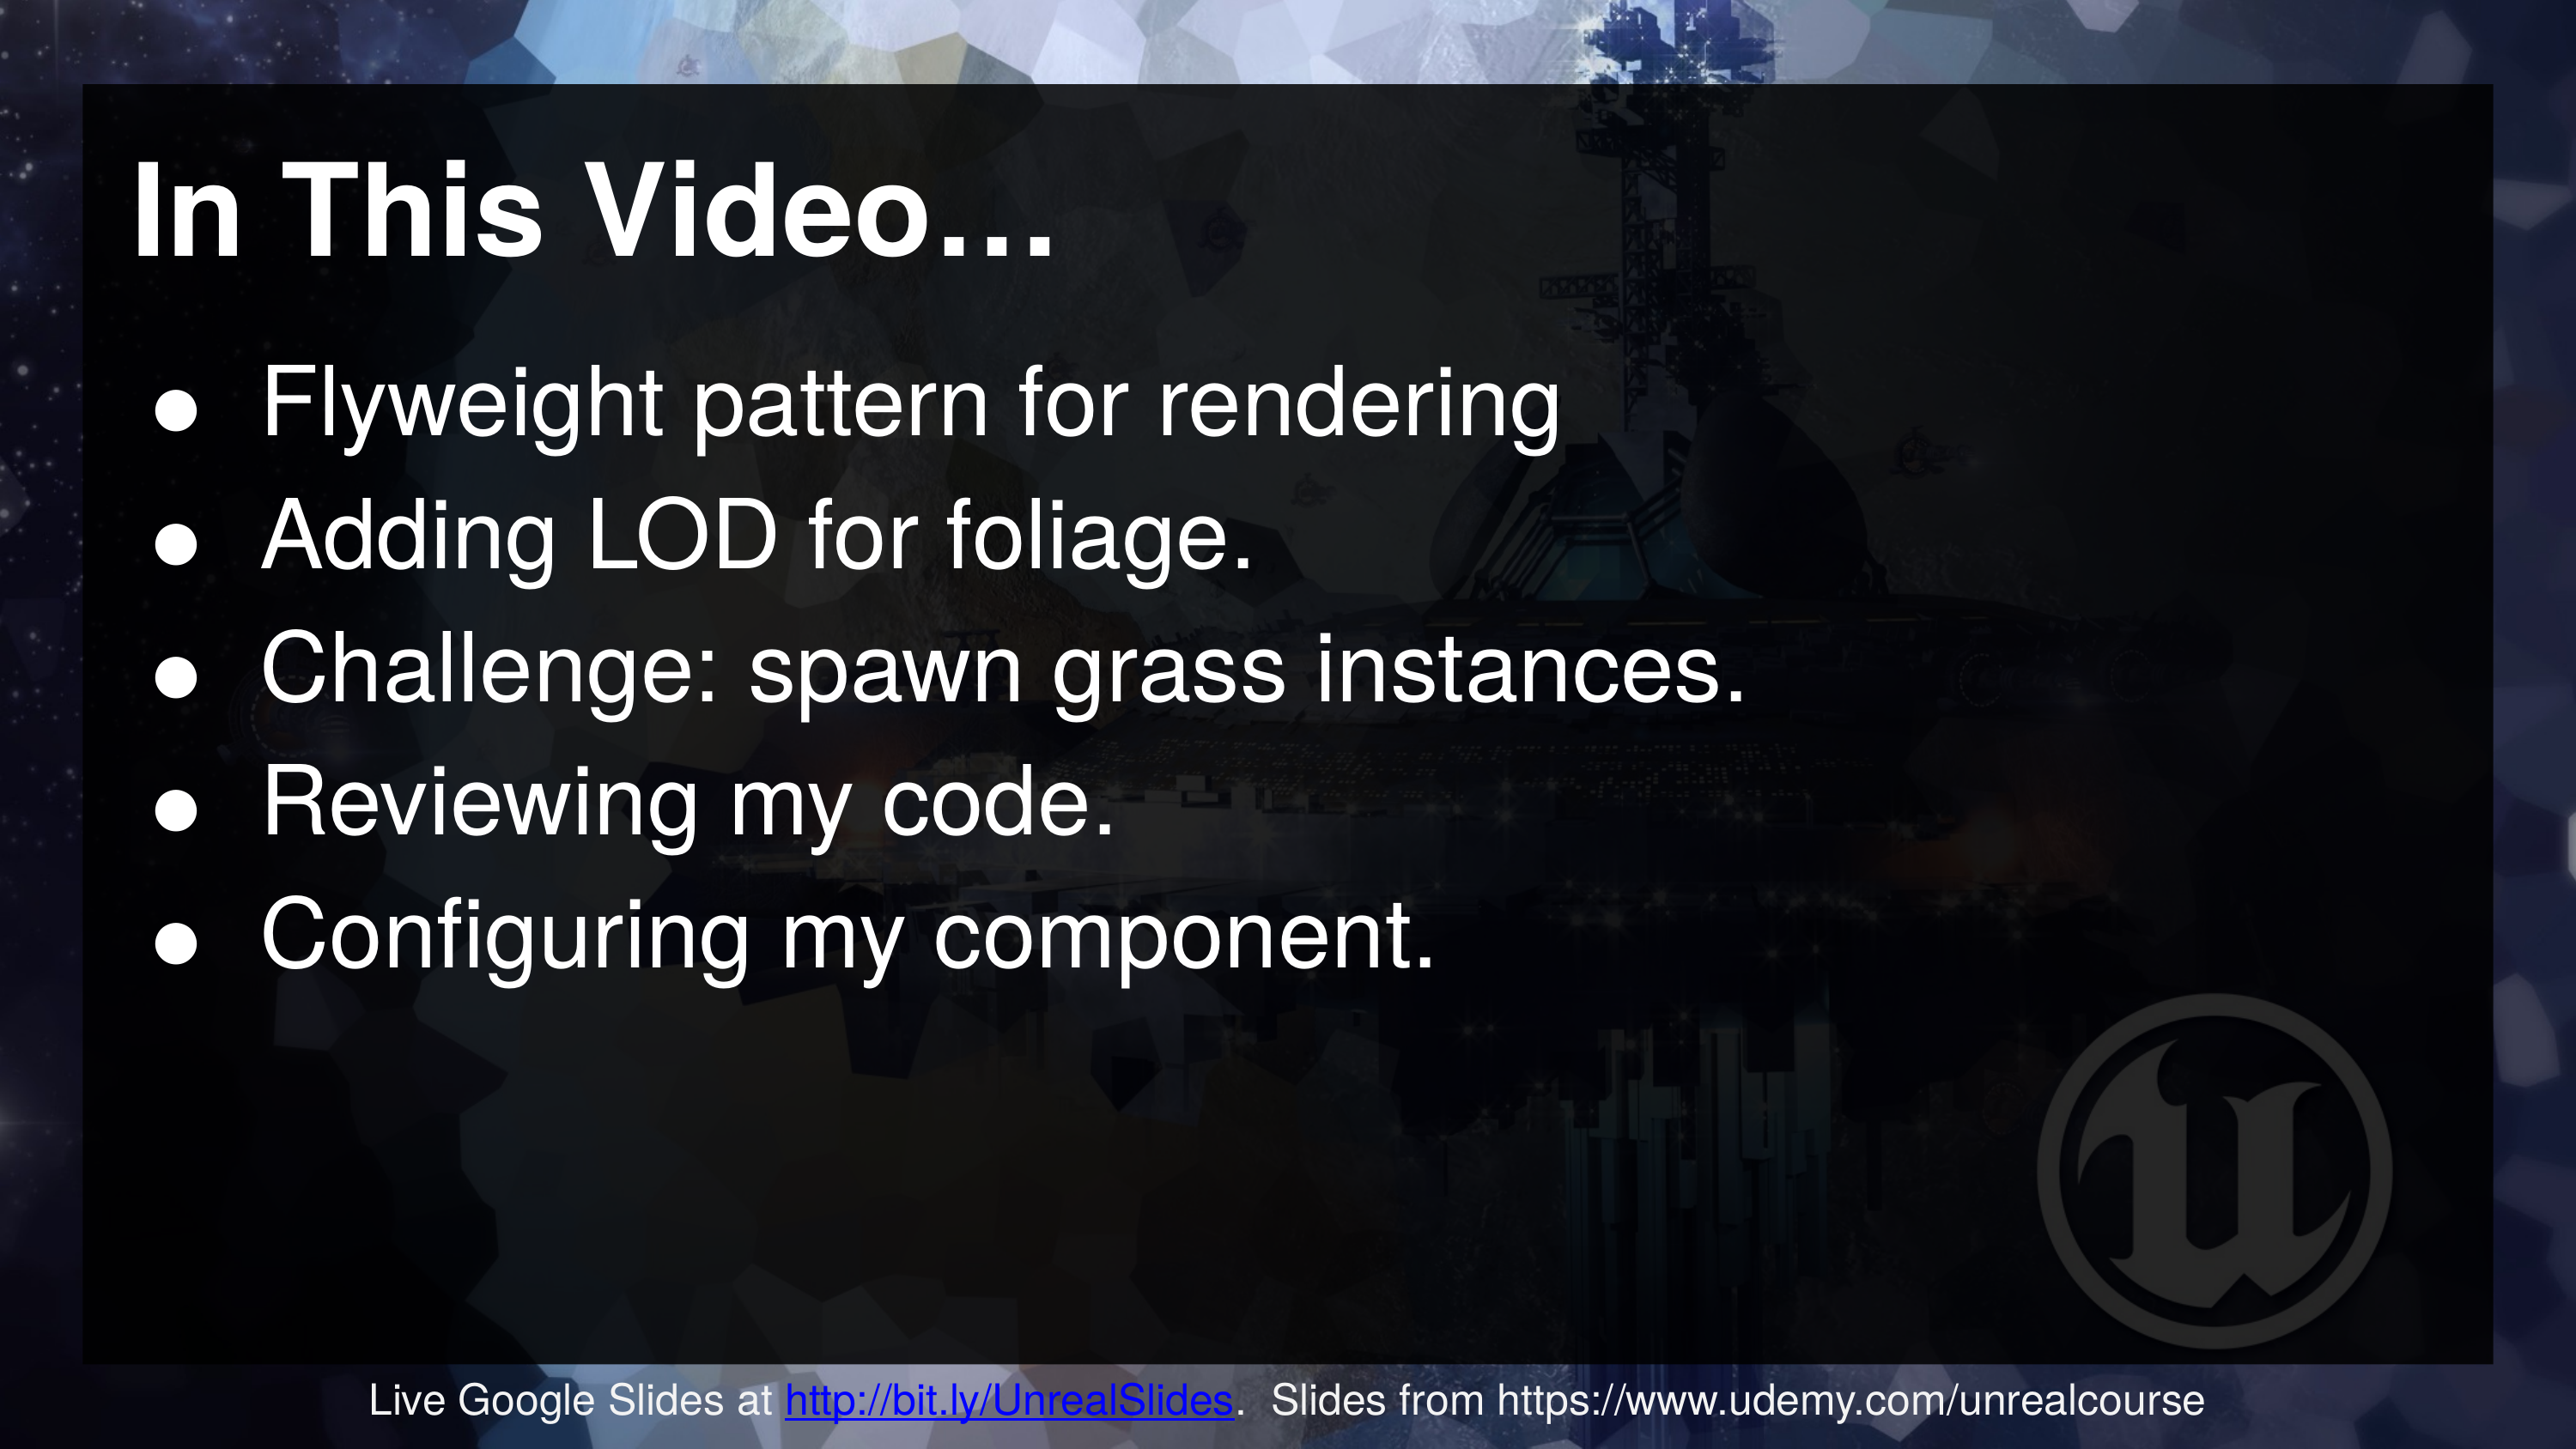

# In This Video…
Flyweight pattern for rendering
Adding LOD for foliage.
Challenge: spawn grass instances.
Reviewing my code.
Configuring my component.